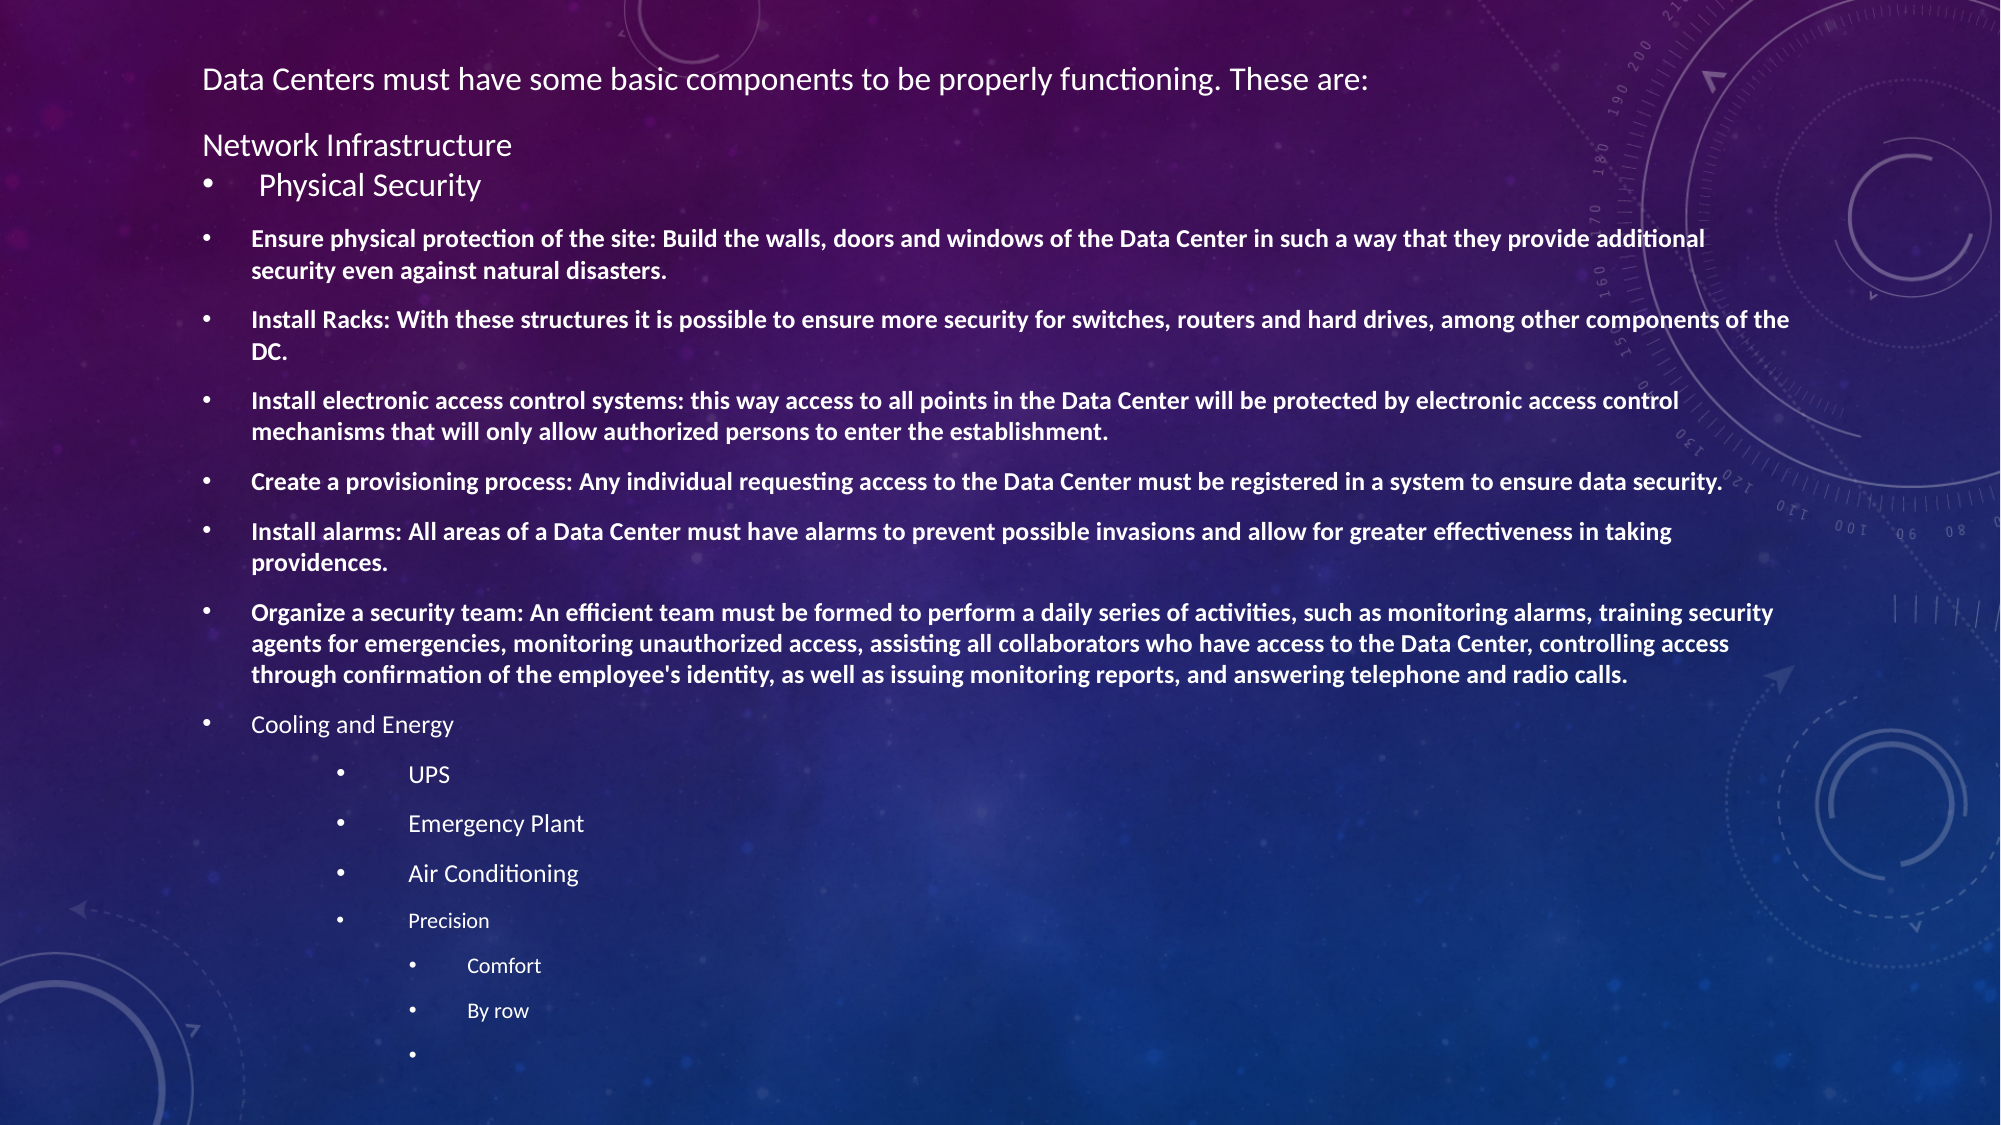

Data Centers must have some basic components to be properly functioning. These are:
Network Infrastructure
 Physical Security
Ensure physical protection of the site: Build the walls, doors and windows of the Data Center in such a way that they provide additional security even against natural disasters.
Install Racks: With these structures it is possible to ensure more security for switches, routers and hard drives, among other components of the DC.
Install electronic access control systems: this way access to all points in the Data Center will be protected by electronic access control mechanisms that will only allow authorized persons to enter the establishment.
Create a provisioning process: Any individual requesting access to the Data Center must be registered in a system to ensure data security.
Install alarms: All areas of a Data Center must have alarms to prevent possible invasions and allow for greater effectiveness in taking providences.
Organize a security team: An efficient team must be formed to perform a daily series of activities, such as monitoring alarms, training security agents for emergencies, monitoring unauthorized access, assisting all collaborators who have access to the Data Center, controlling access through confirmation of the employee's identity, as well as issuing monitoring reports, and answering telephone and radio calls.
Cooling and Energy
UPS
Emergency Plant
Air Conditioning
Precision
Comfort
By row